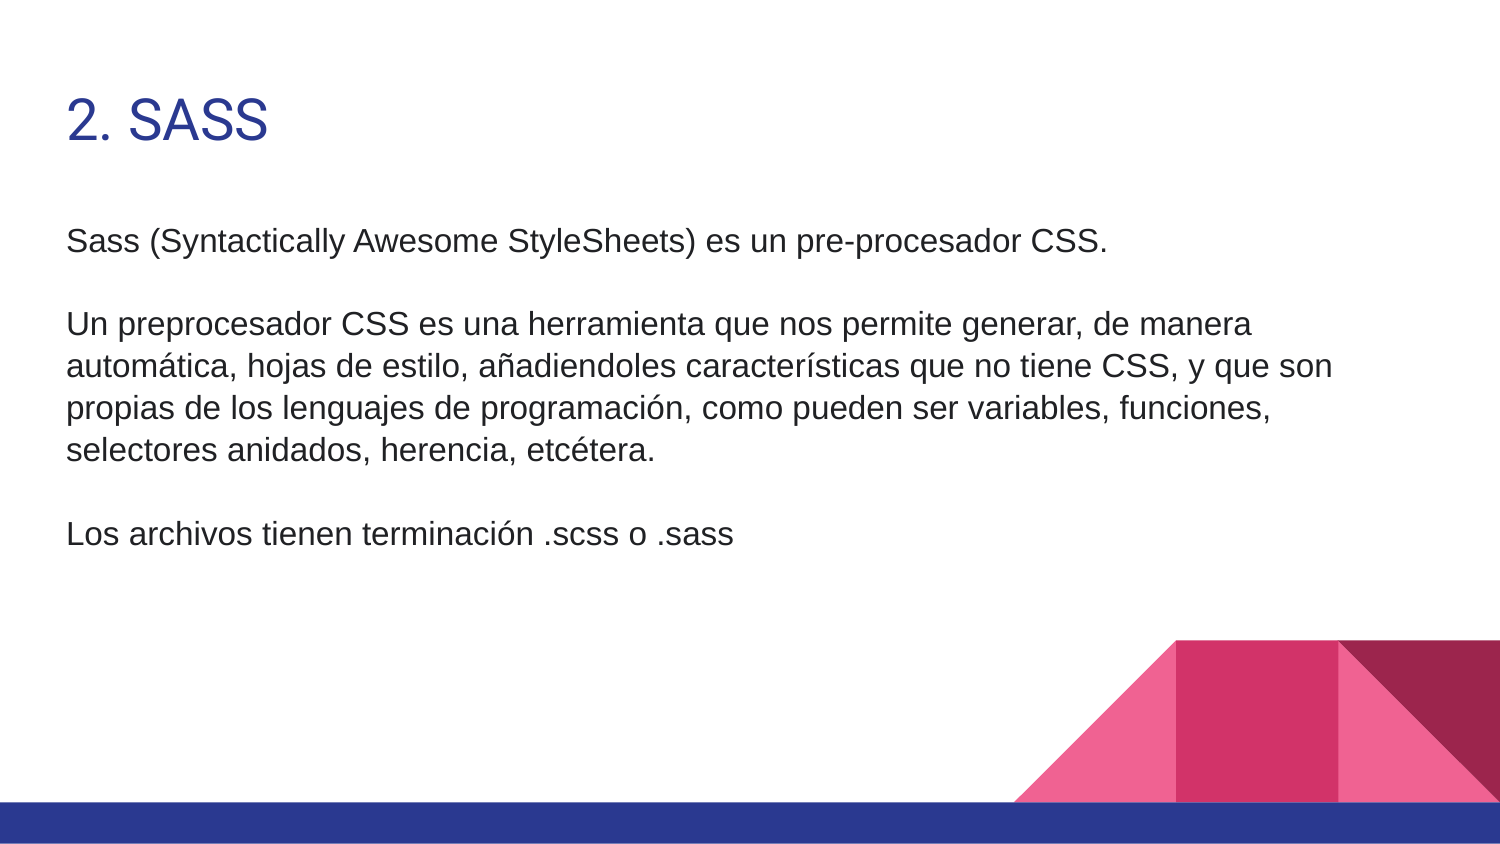

# 2. SASS
Sass (Syntactically Awesome StyleSheets) es un pre-procesador CSS.

Un preprocesador CSS es una herramienta que nos permite generar, de manera automática, hojas de estilo, añadiendoles características que no tiene CSS, y que son propias de los lenguajes de programación, como pueden ser variables, funciones, selectores anidados, herencia, etcétera.

Los archivos tienen terminación .scss o .sass